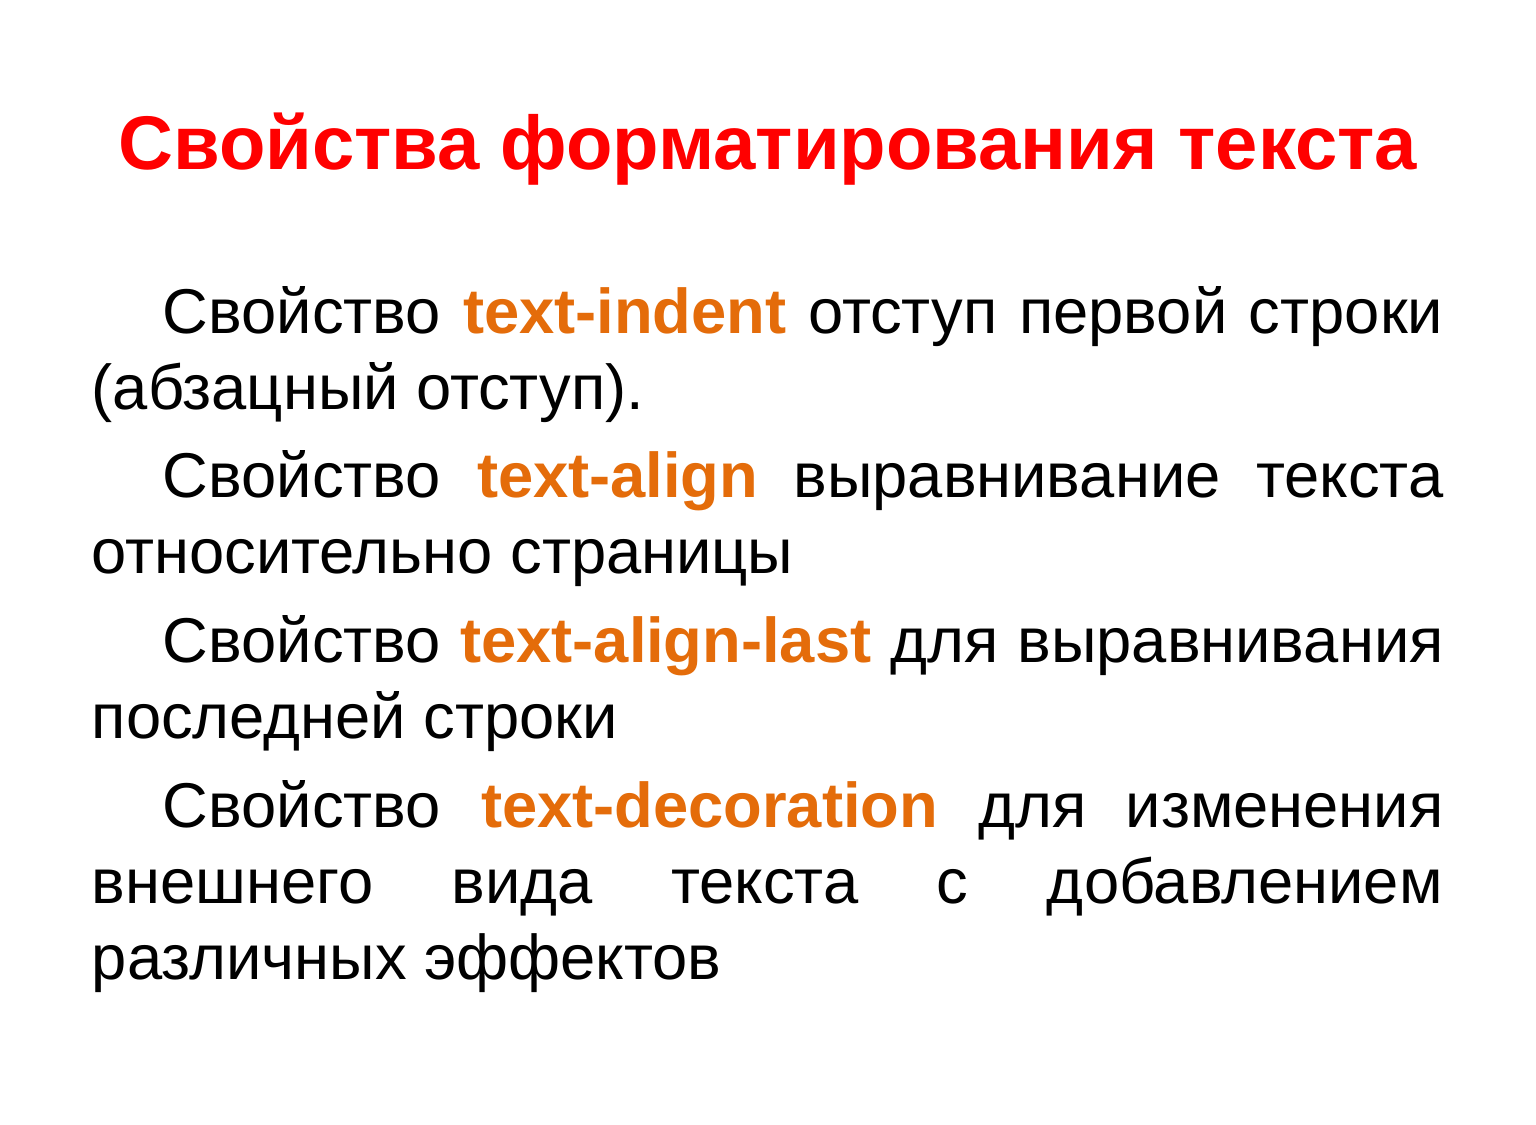

# Свойства форматирования текста
Свойство text-indent отступ первой строки (абзацный отступ).
Свойство text-align выравнивание текста относительно страницы
Свойство text-align-last для выравнивания последней строки
Свойство text-decoration для изменения внешнего вида текста с добавлением различных эффектов